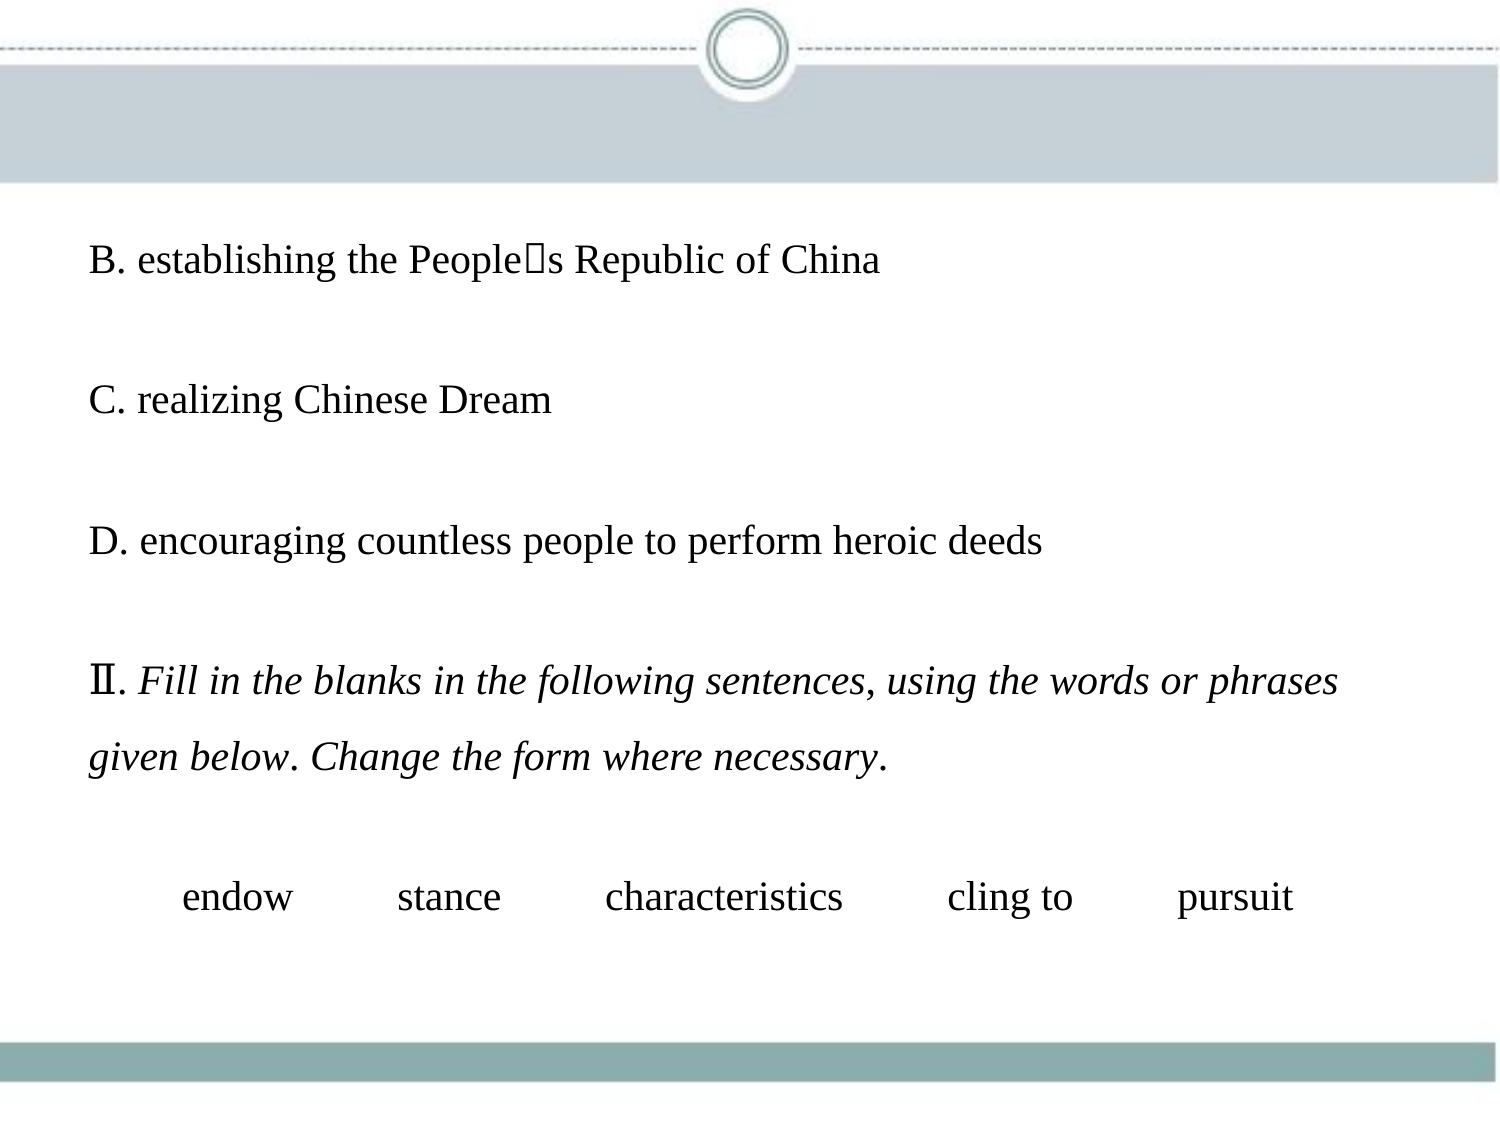

B. establishing the People􀆳s Republic of China
C. realizing Chinese Dream
D. encouraging countless people to perform heroic deeds
Ⅱ. Fill in the blanks in the following sentences, using the words or phrases
given below. Change the form where necessary.
　　endow　　stance　　characteristics　　cling to　　pursuit